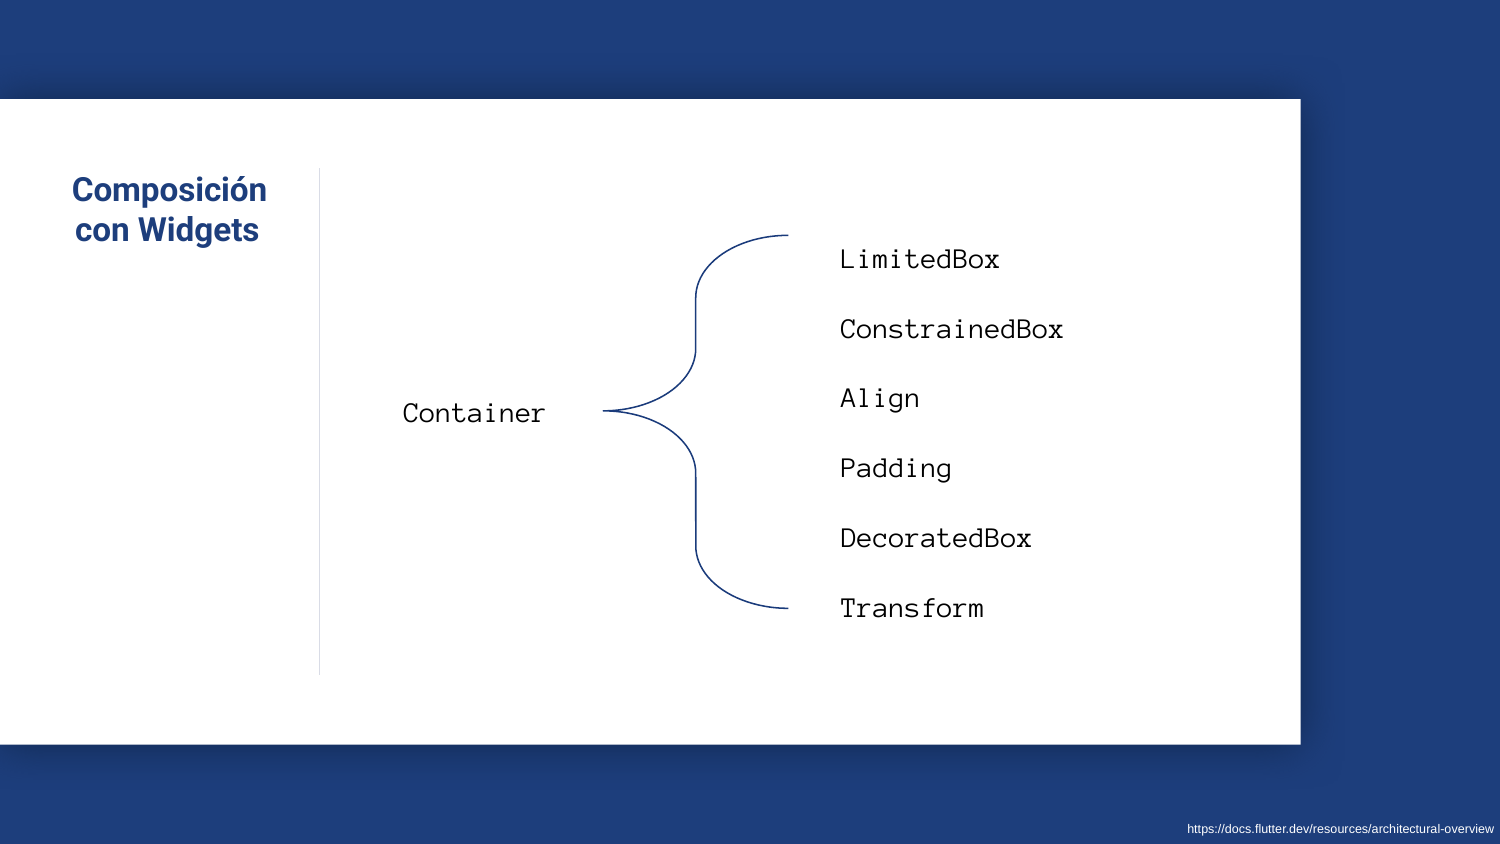

# Composición con Widgets
LimitedBox
ConstrainedBox
Align
Padding
DecoratedBox
Transform

Container
https://docs.flutter.dev/resources/architectural-overview